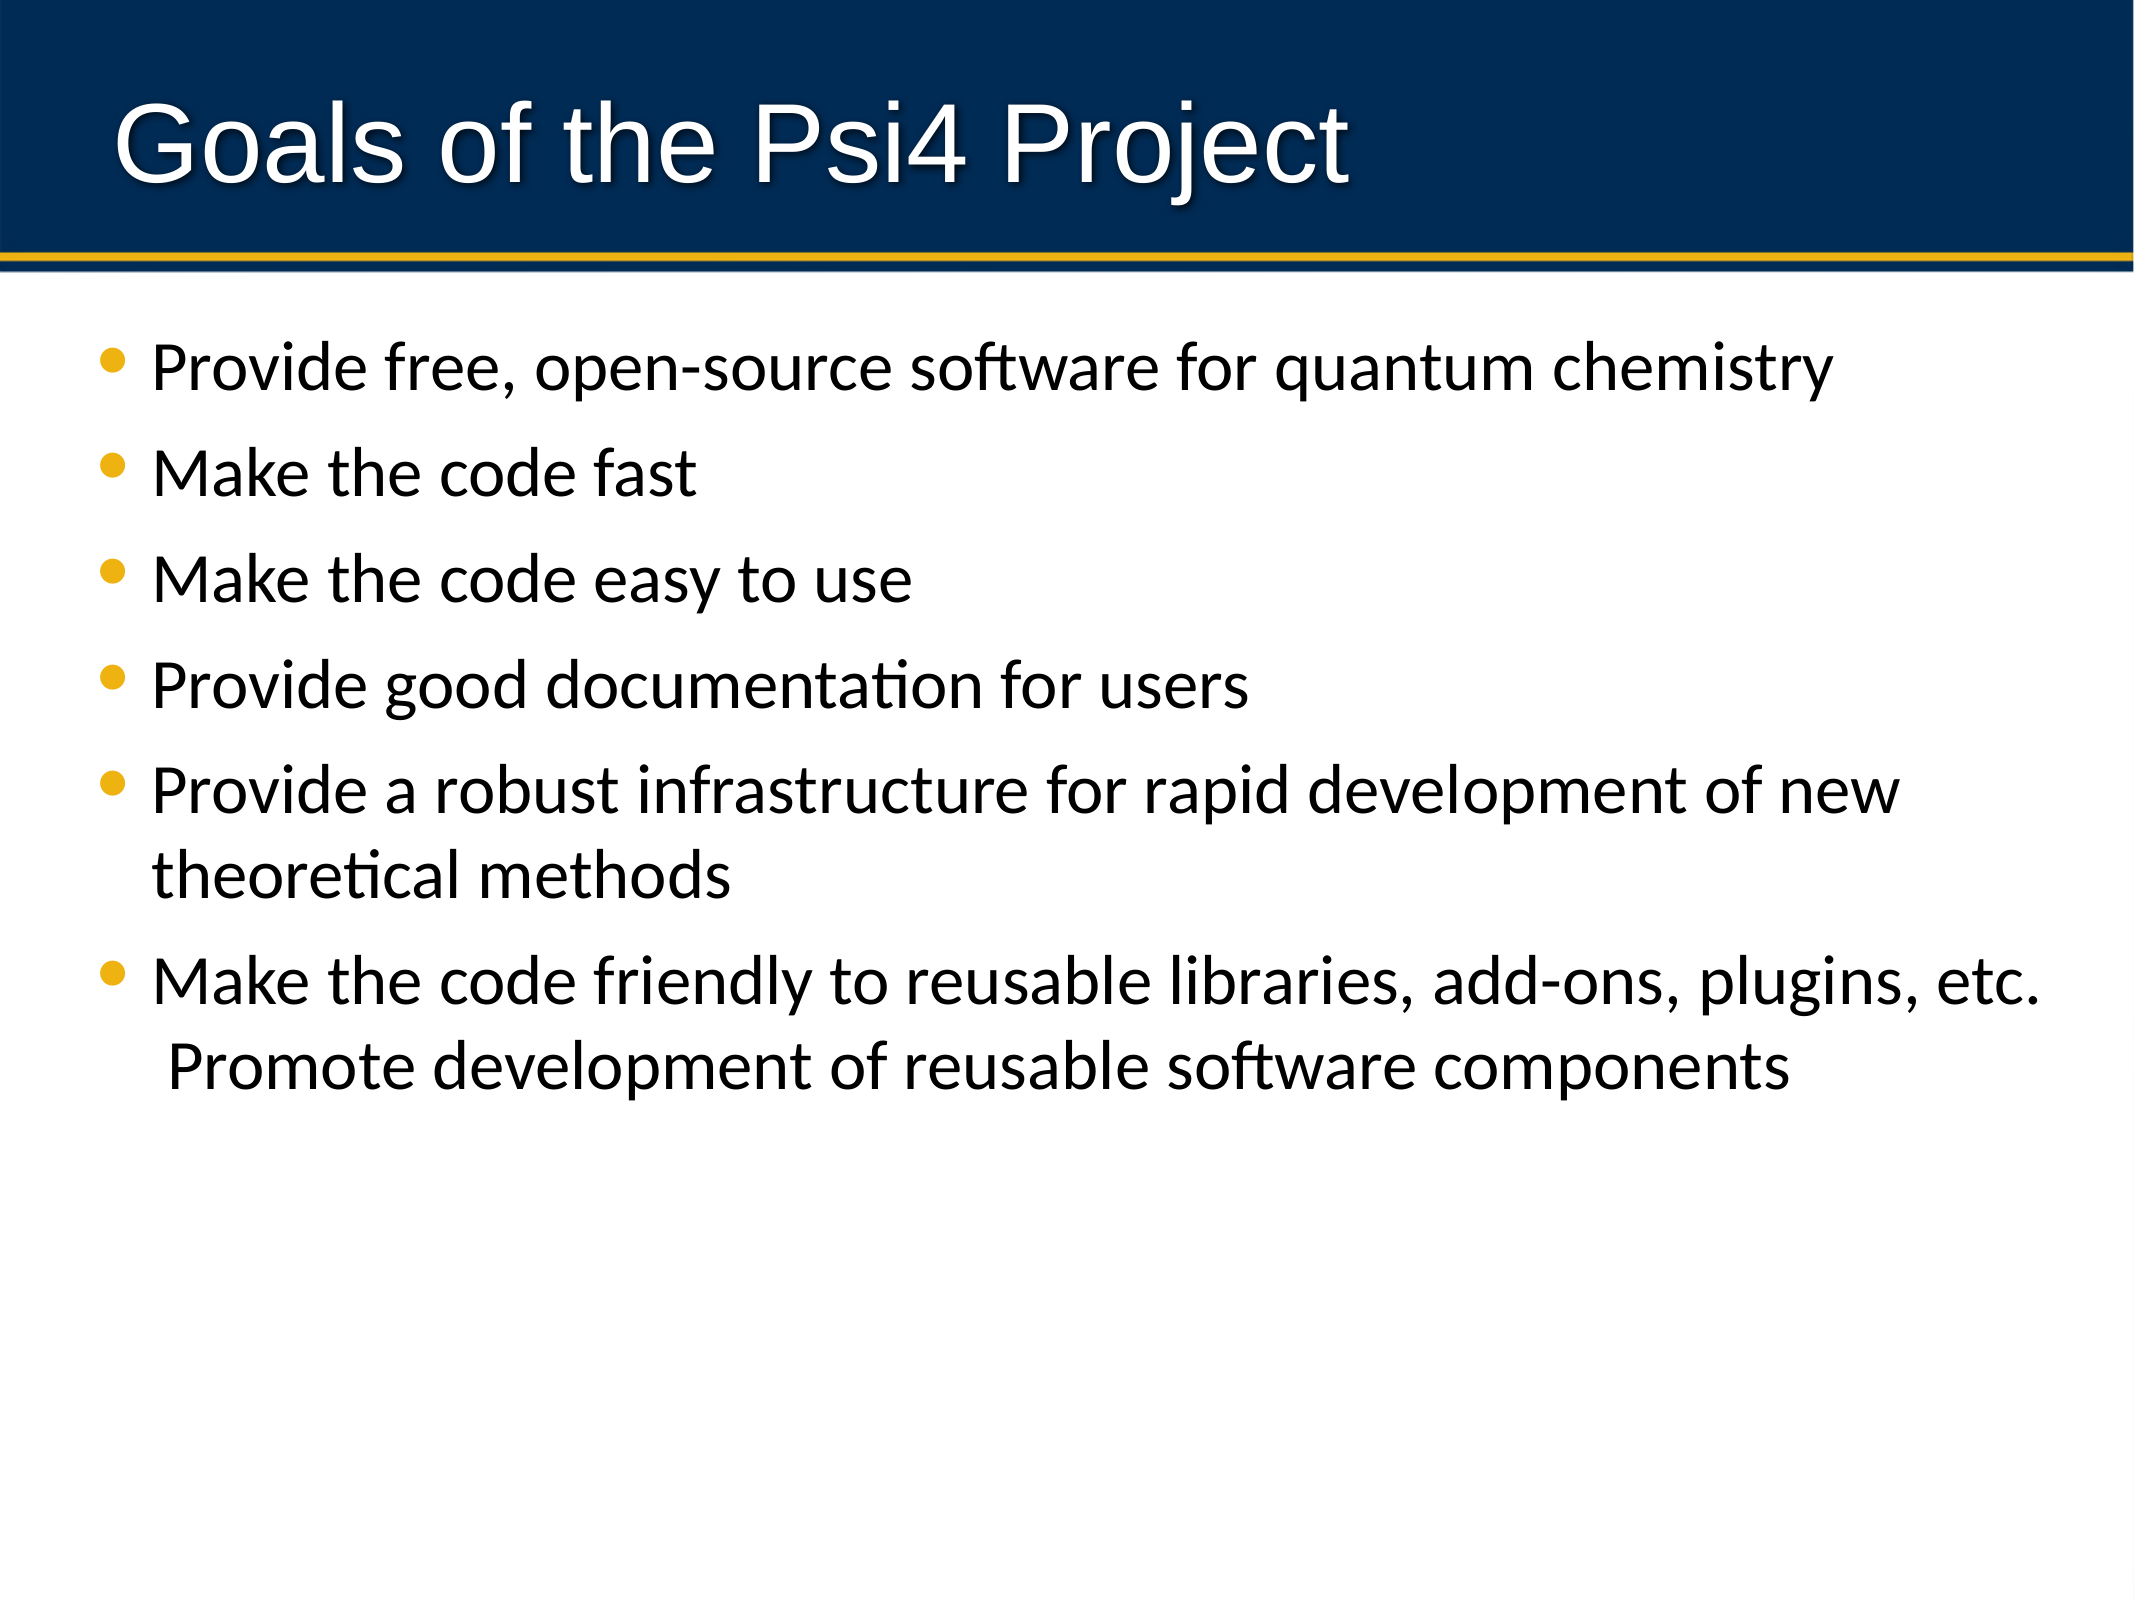

# Goals of the Psi4 Project
Provide free, open-source software for quantum chemistry
Make the code fast
Make the code easy to use
Provide good documentation for users
Provide a robust infrastructure for rapid development of new theoretical methods
Make the code friendly to reusable libraries, add-ons, plugins, etc.  Promote development of reusable software components